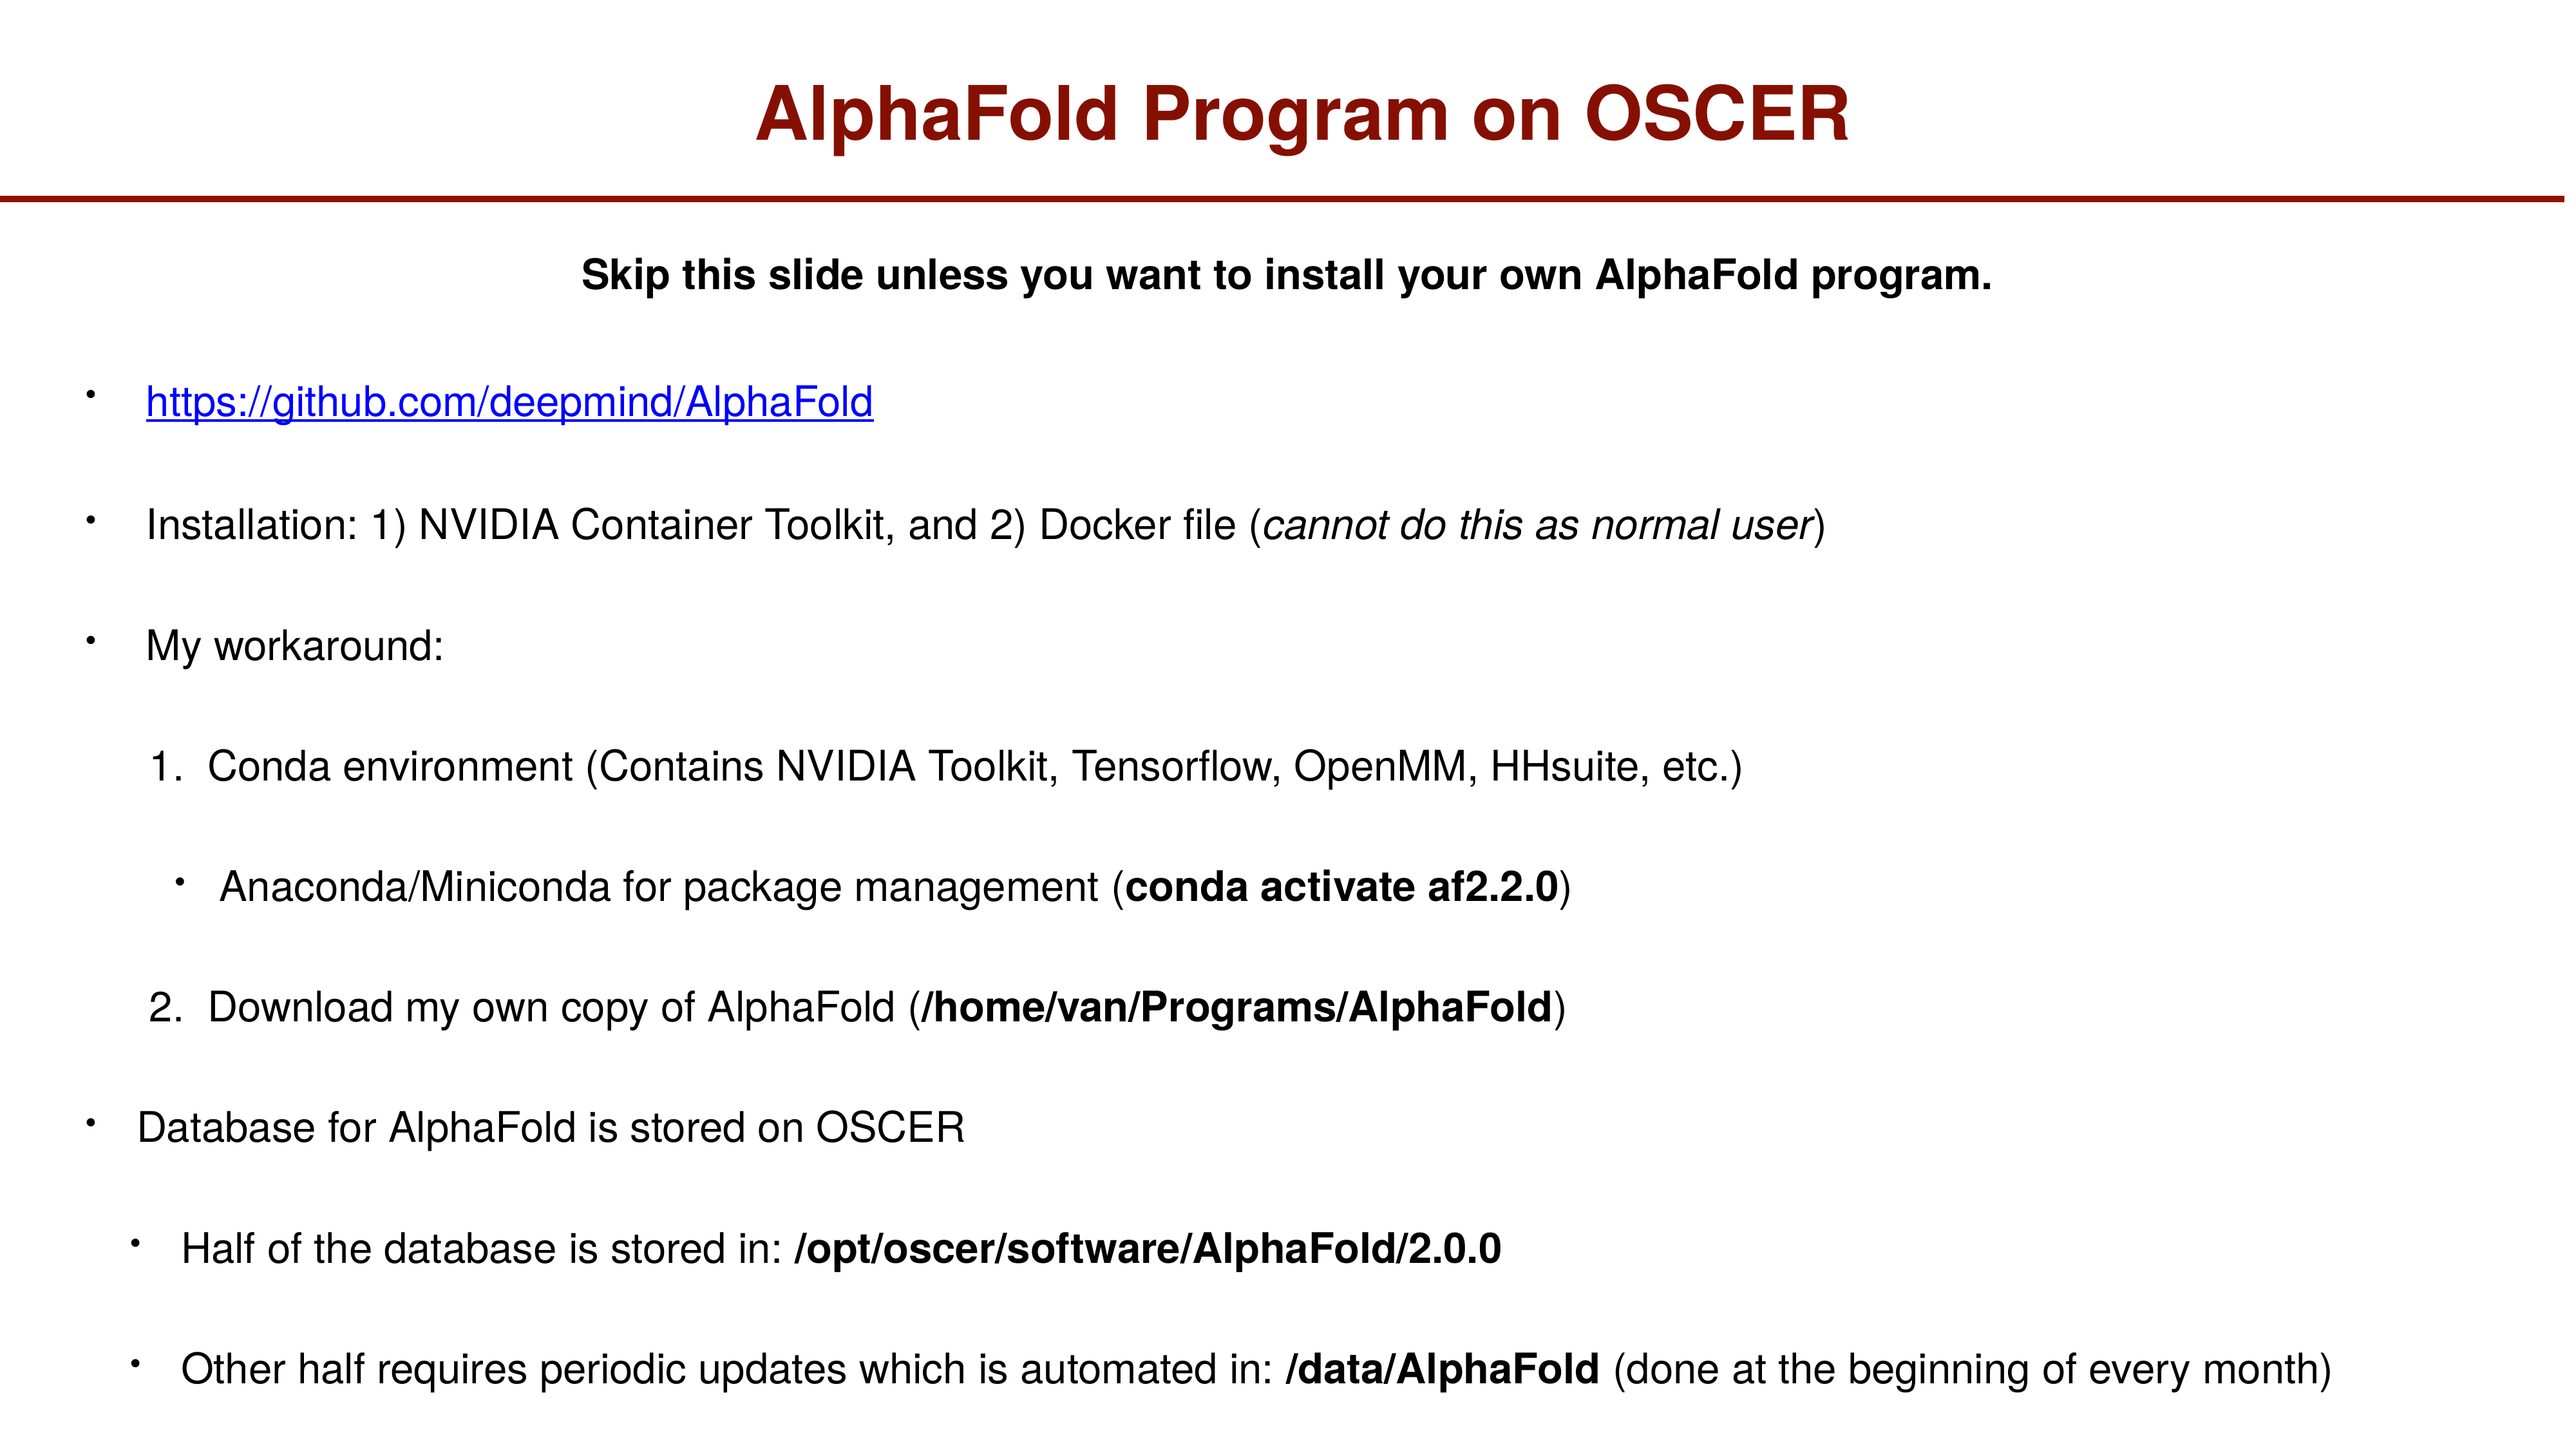

# AlphaFold Program on OSCER
Skip this slide unless you want to install your own AlphaFold program.
https://github.com/deepmind/AlphaFold
Installation: 1) NVIDIA Container Toolkit, and 2) Docker file (cannot do this as normal user)
My workaround:
Conda environment (Contains NVIDIA Toolkit, Tensorflow, OpenMM, HHsuite, etc.)
Anaconda/Miniconda for package management (conda activate af2.2.0)
Download my own copy of AlphaFold (/home/van/Programs/AlphaFold)
Database for AlphaFold is stored on OSCER
Half of the database is stored in: /opt/oscer/software/AlphaFold/2.0.0
Other half requires periodic updates which is automated in: /data/AlphaFold (done at the beginning of every month)